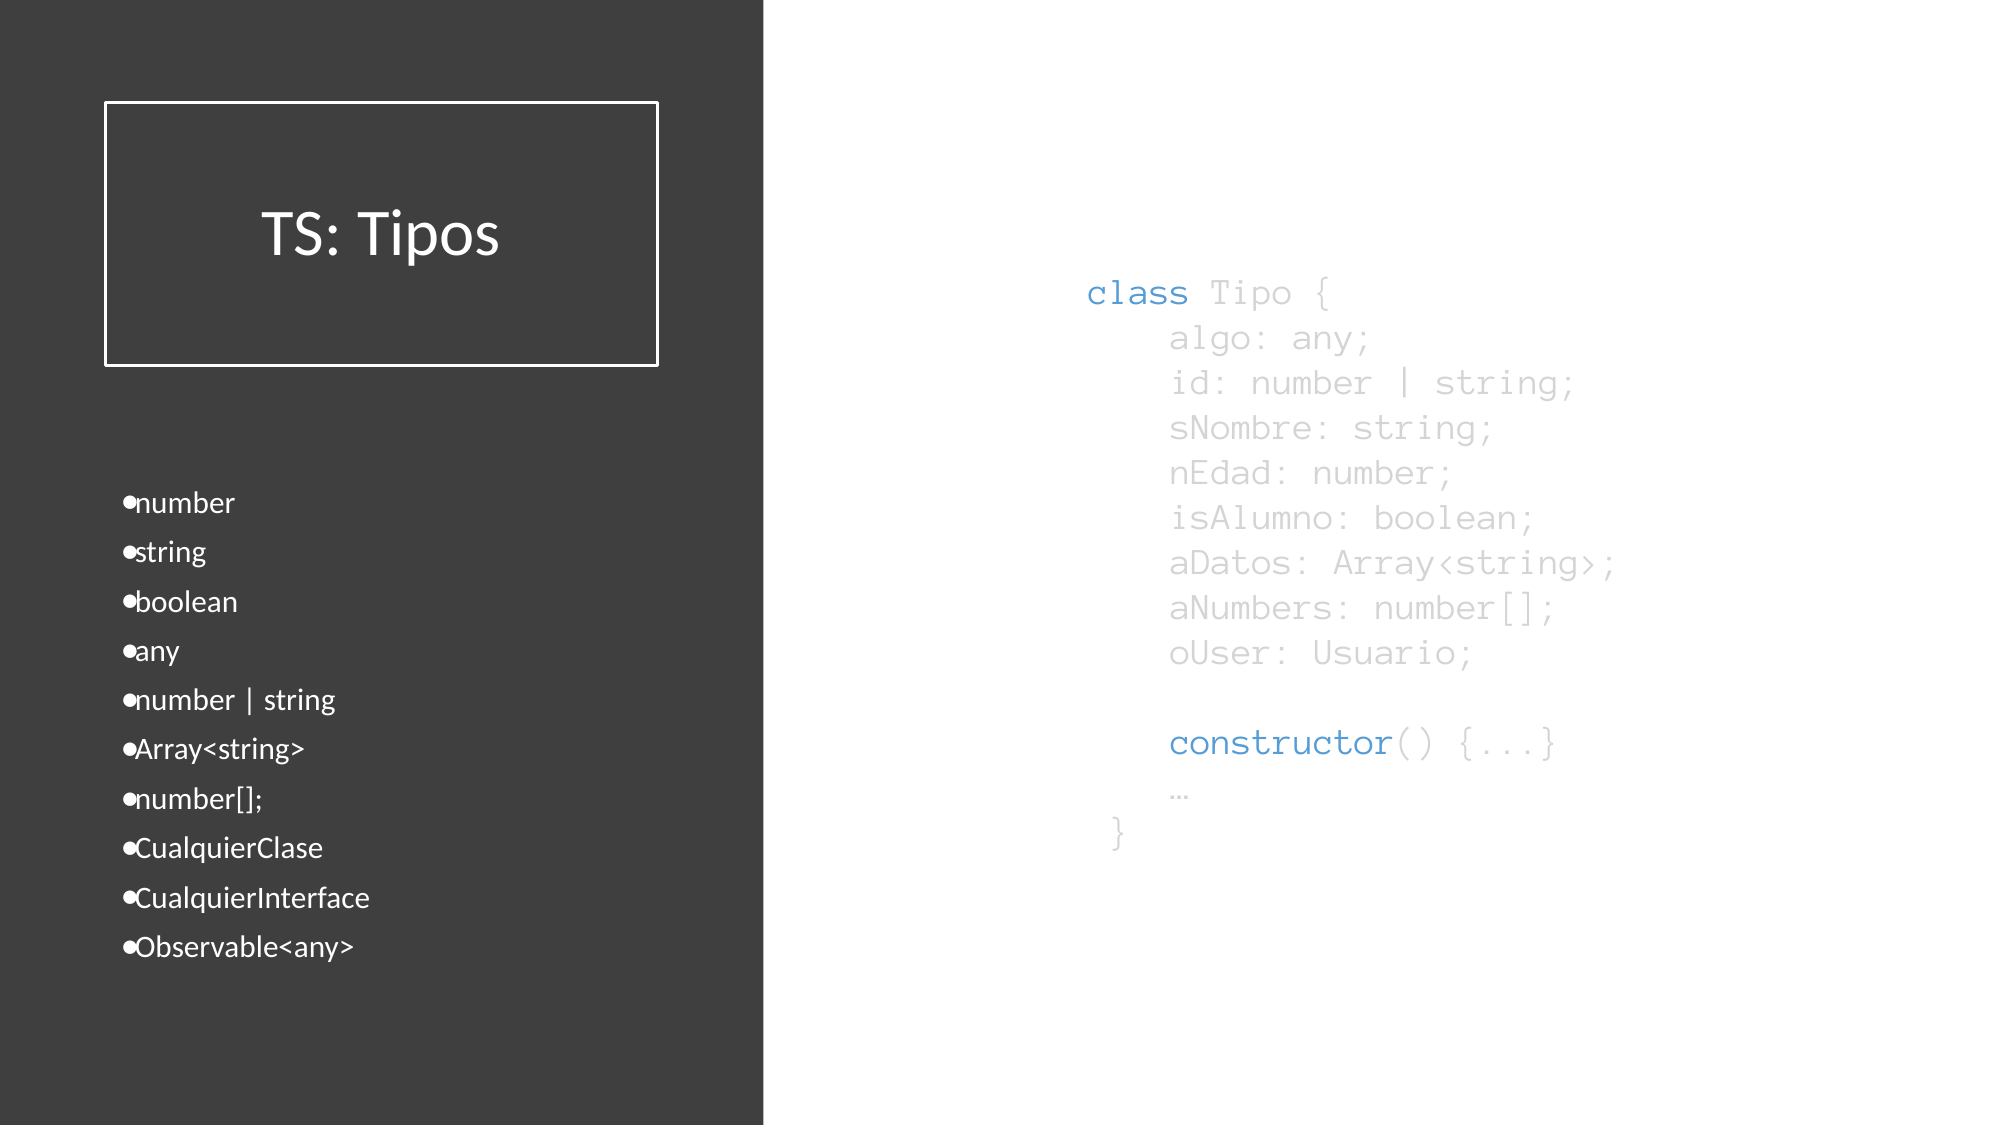

# TS: Tipos
class Tipo {
    algo: any;
    id: number | string;
    sNombre: string;
    nEdad: number;
    isAlumno: boolean;
    aDatos: Array<string>;
    aNumbers: number[];
    oUser: Usuario;

    constructor() {...}
    …
 }
number
string
boolean
any
number | string
Array<string>
number[];
CualquierClase
CualquierInterface
Observable<any>